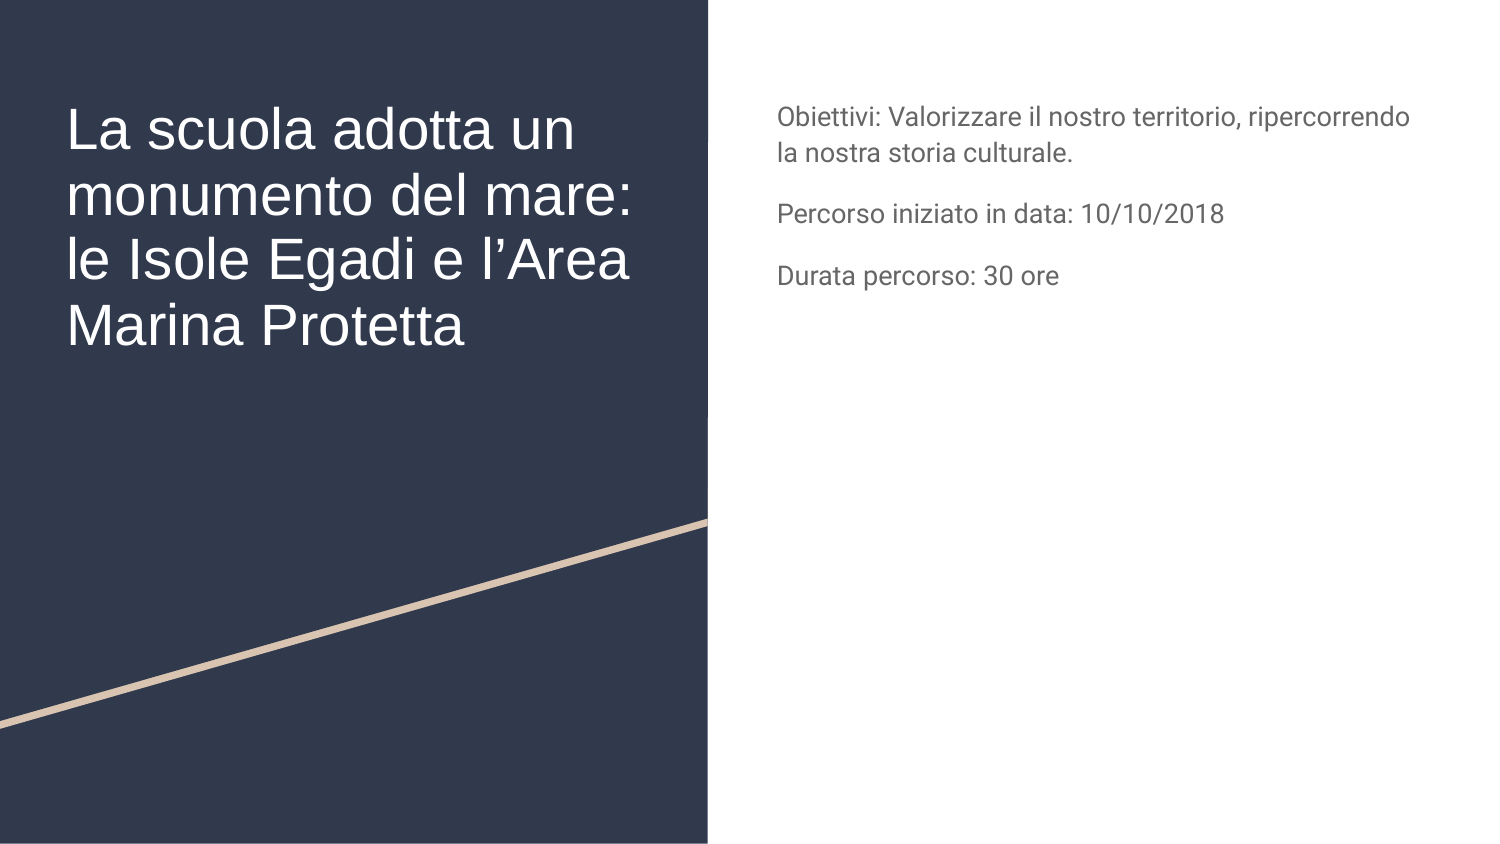

# La scuola adotta un monumento del mare: le Isole Egadi e l’Area
Marina Protetta

Obiettivi: Valorizzare il nostro territorio, ripercorrendo la nostra storia culturale.
Percorso iniziato in data: 10/10/2018
Durata percorso: 30 ore